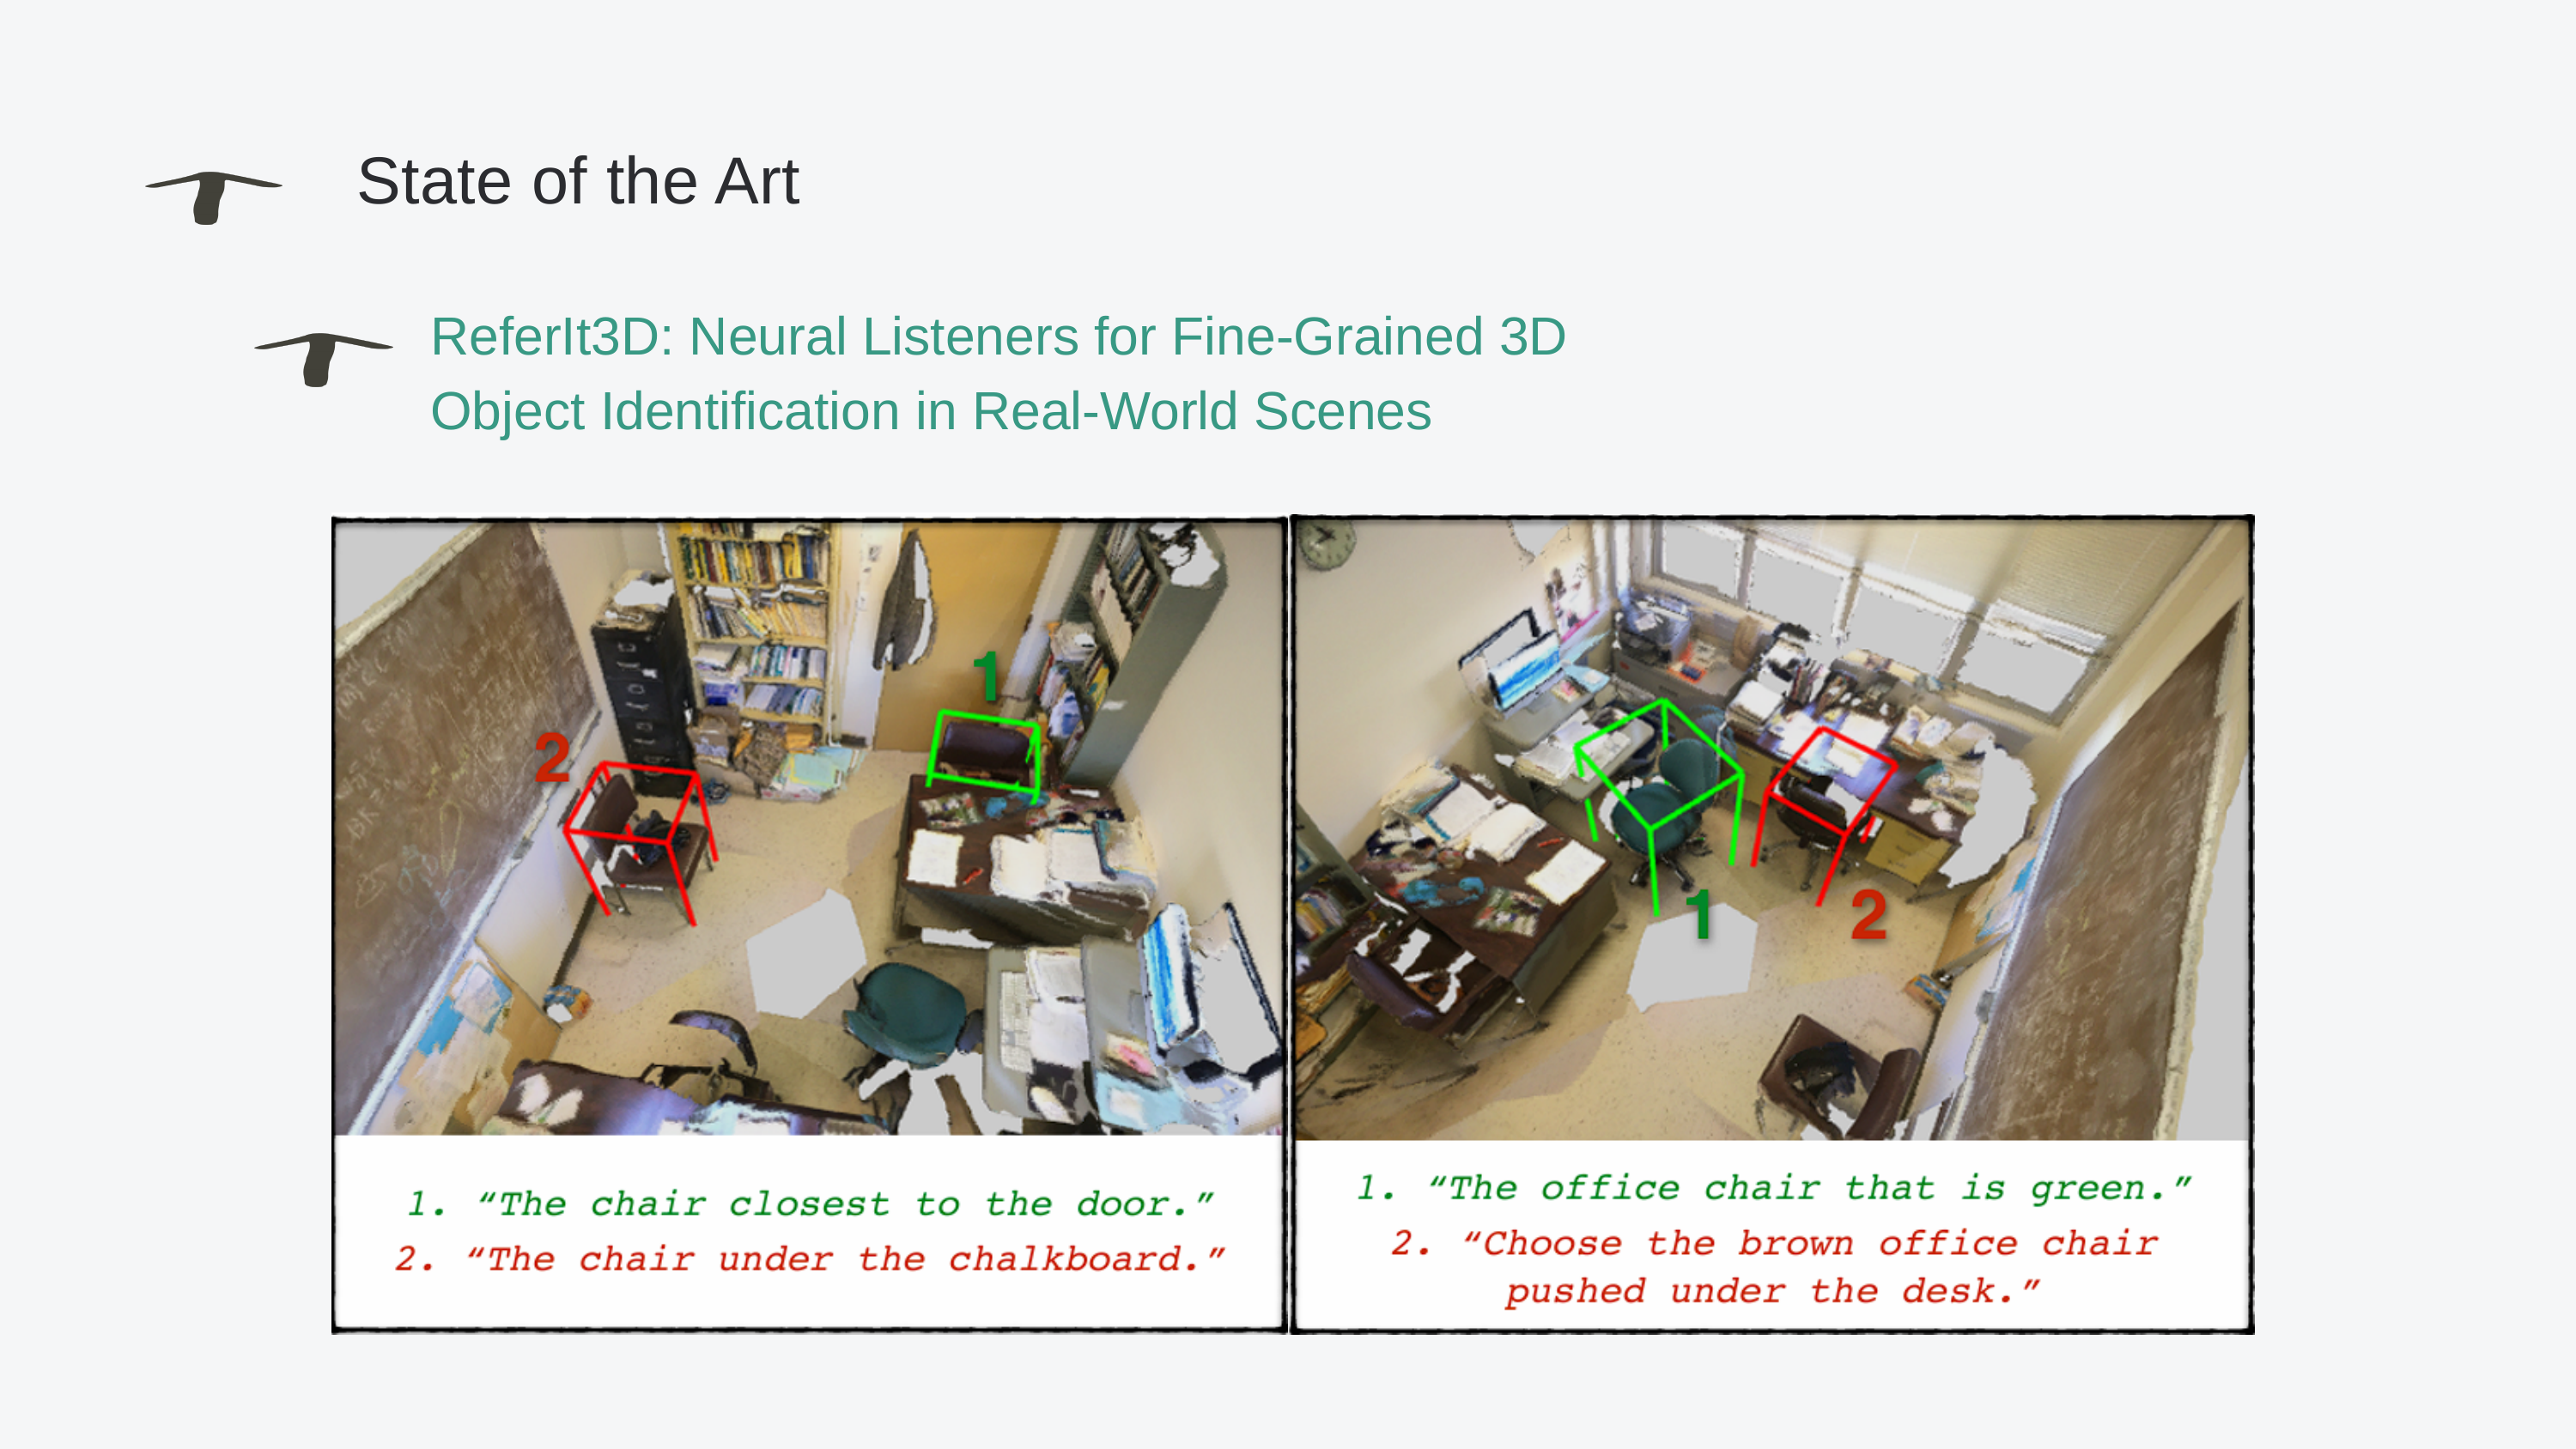

State of the Art

ReferIt3D: Neural Listeners for Fine-Grained 3D Object Identification in Real-World Scenes